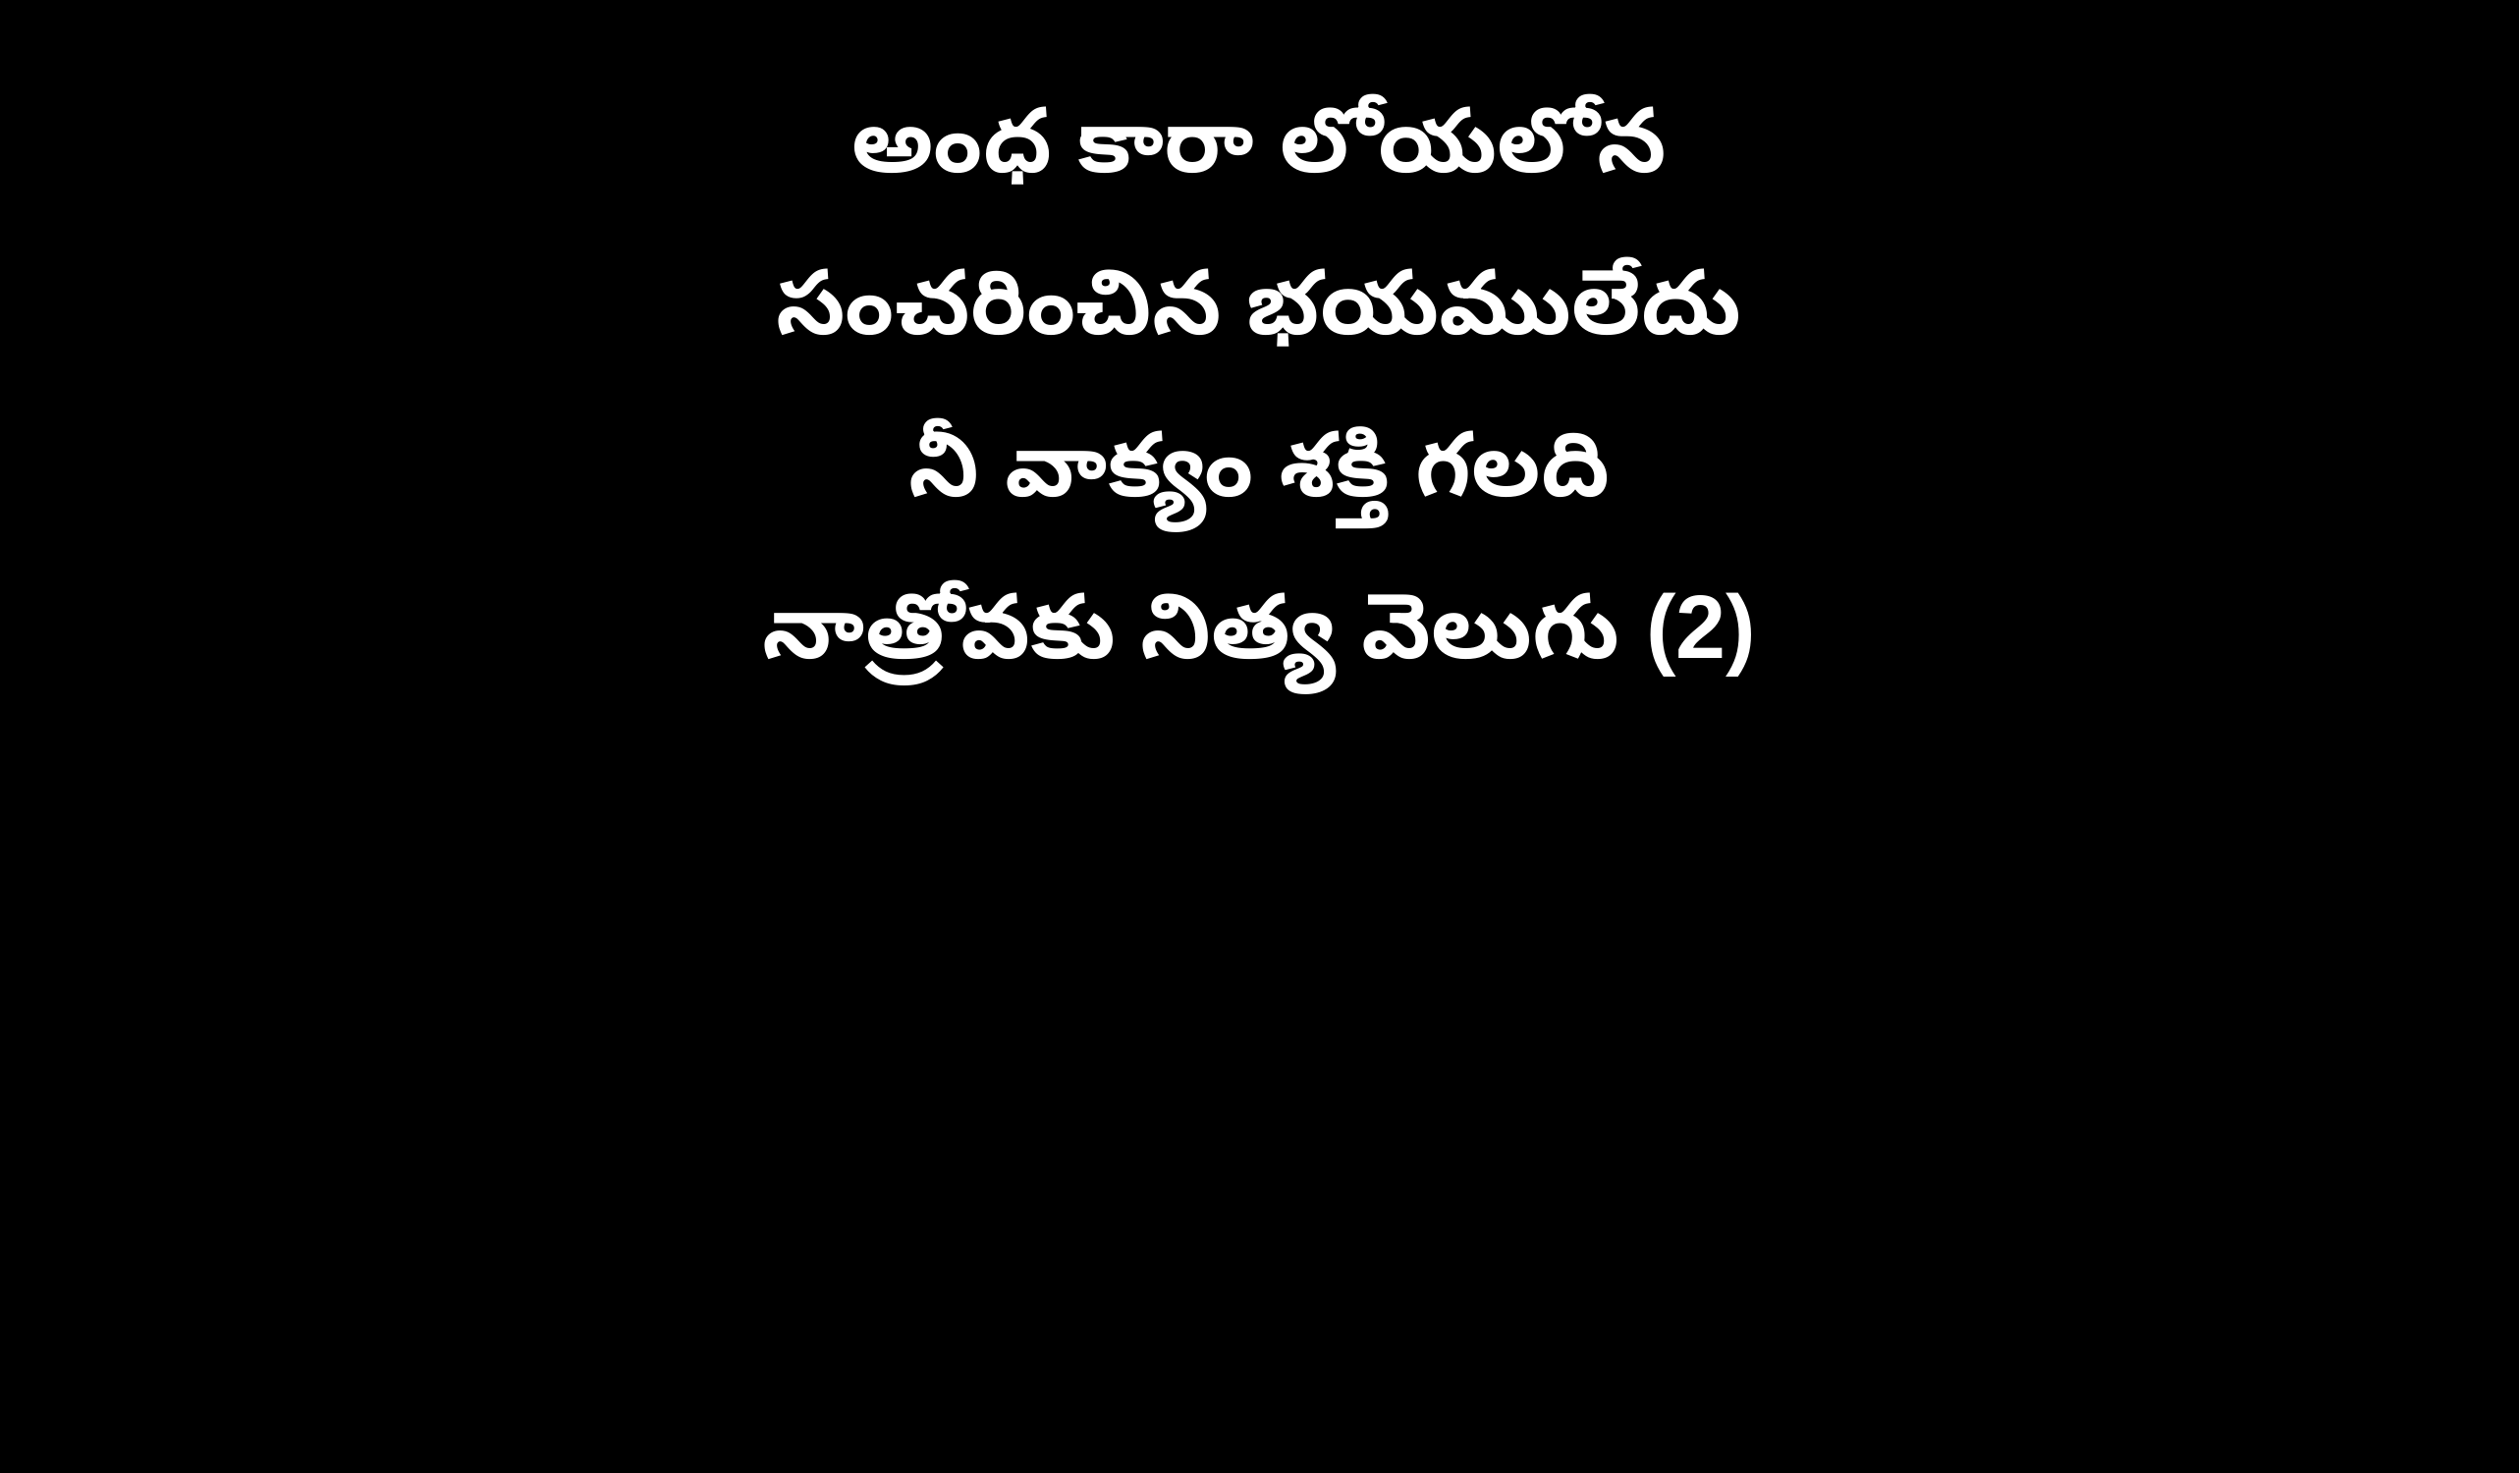

అంధ కారా లోయలోన
సంచరించిన భయములేదు
నీ వాక్యం శక్తి గలది
నాత్రోవకు నిత్య వెలుగు (2)